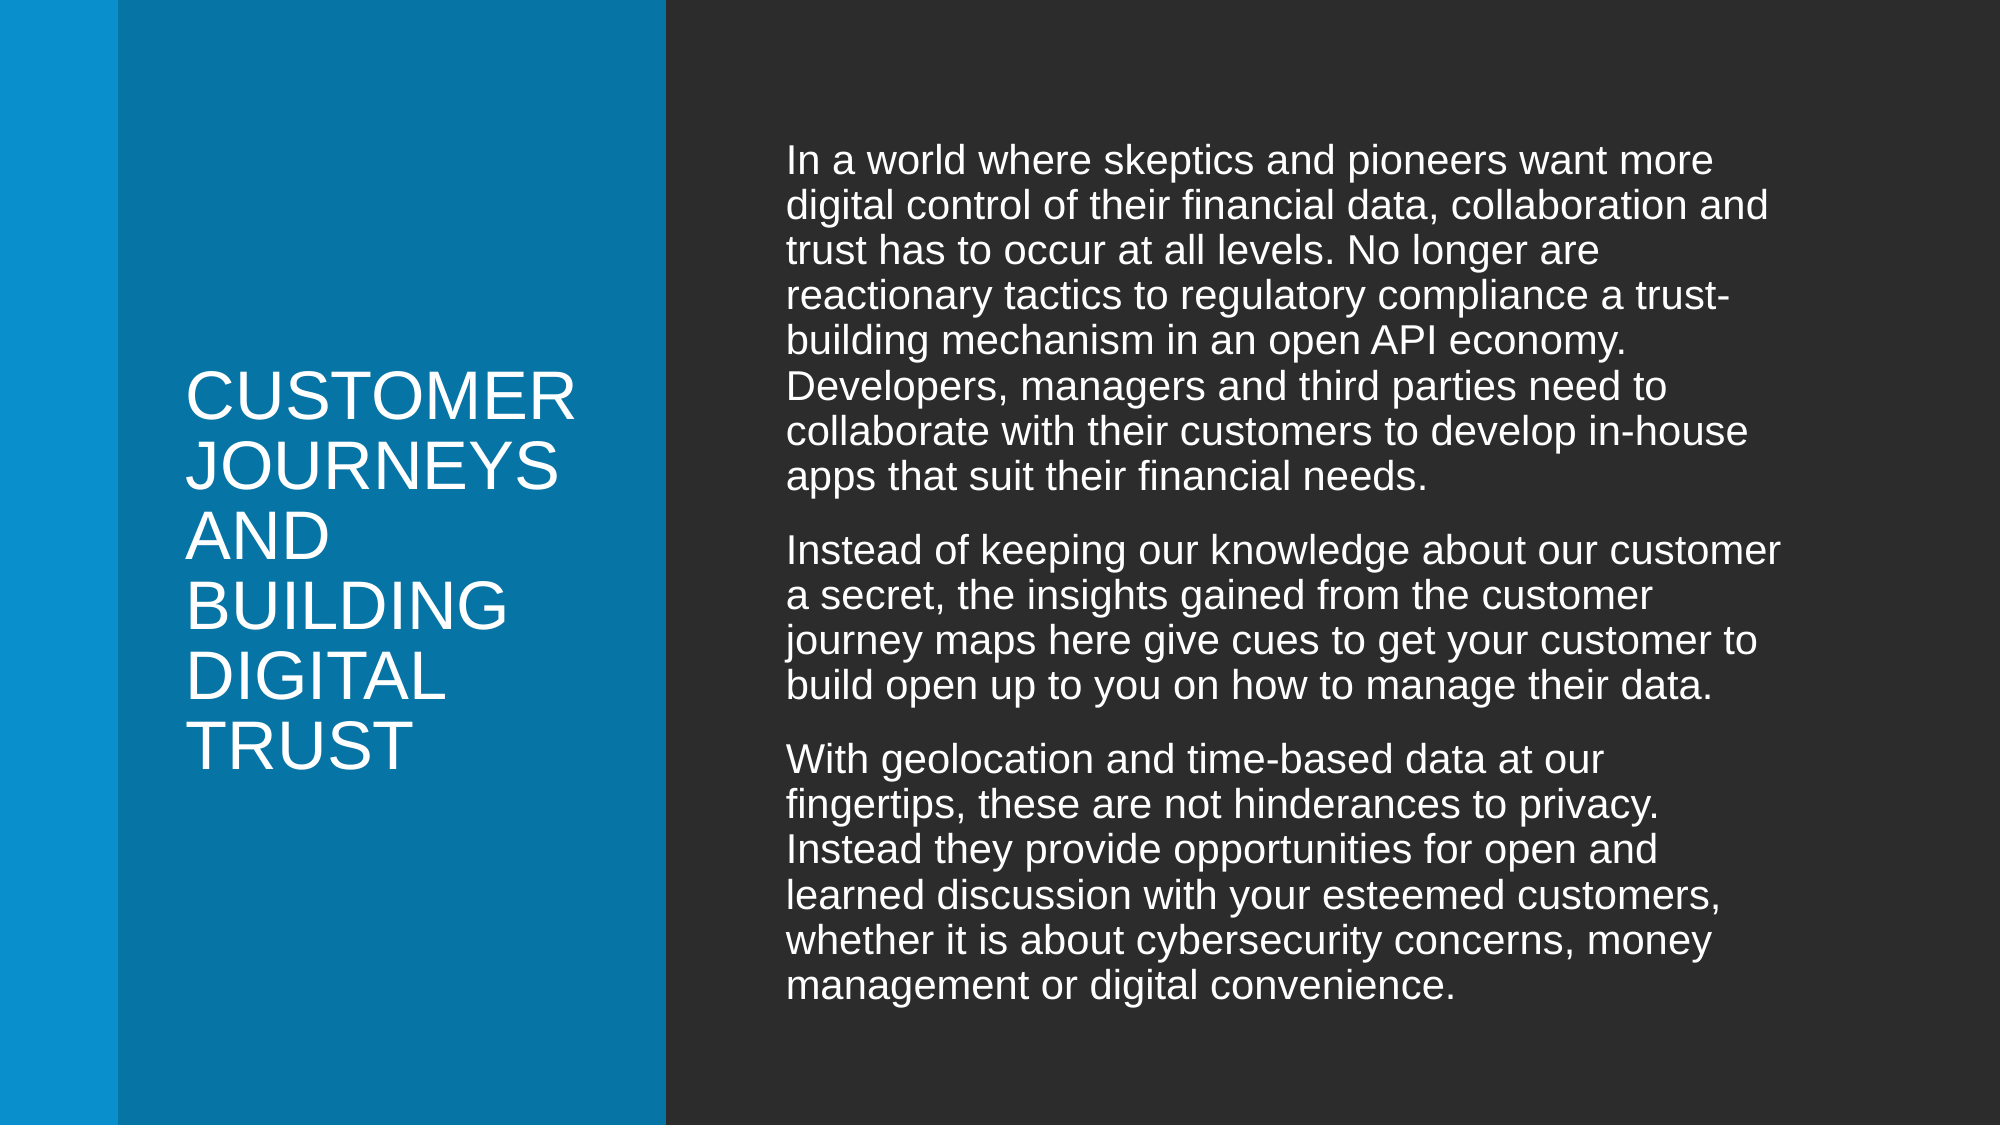

# Customer journeys AND BUILDING DIGITAL TRUST
In a world where skeptics and pioneers want more digital control of their financial data, collaboration and trust has to occur at all levels. No longer are reactionary tactics to regulatory compliance a trust-building mechanism in an open API economy. Developers, managers and third parties need to collaborate with their customers to develop in-house apps that suit their financial needs.
Instead of keeping our knowledge about our customer a secret, the insights gained from the customer journey maps here give cues to get your customer to build open up to you on how to manage their data.
With geolocation and time-based data at our fingertips, these are not hinderances to privacy. Instead they provide opportunities for open and learned discussion with your esteemed customers, whether it is about cybersecurity concerns, money management or digital convenience.